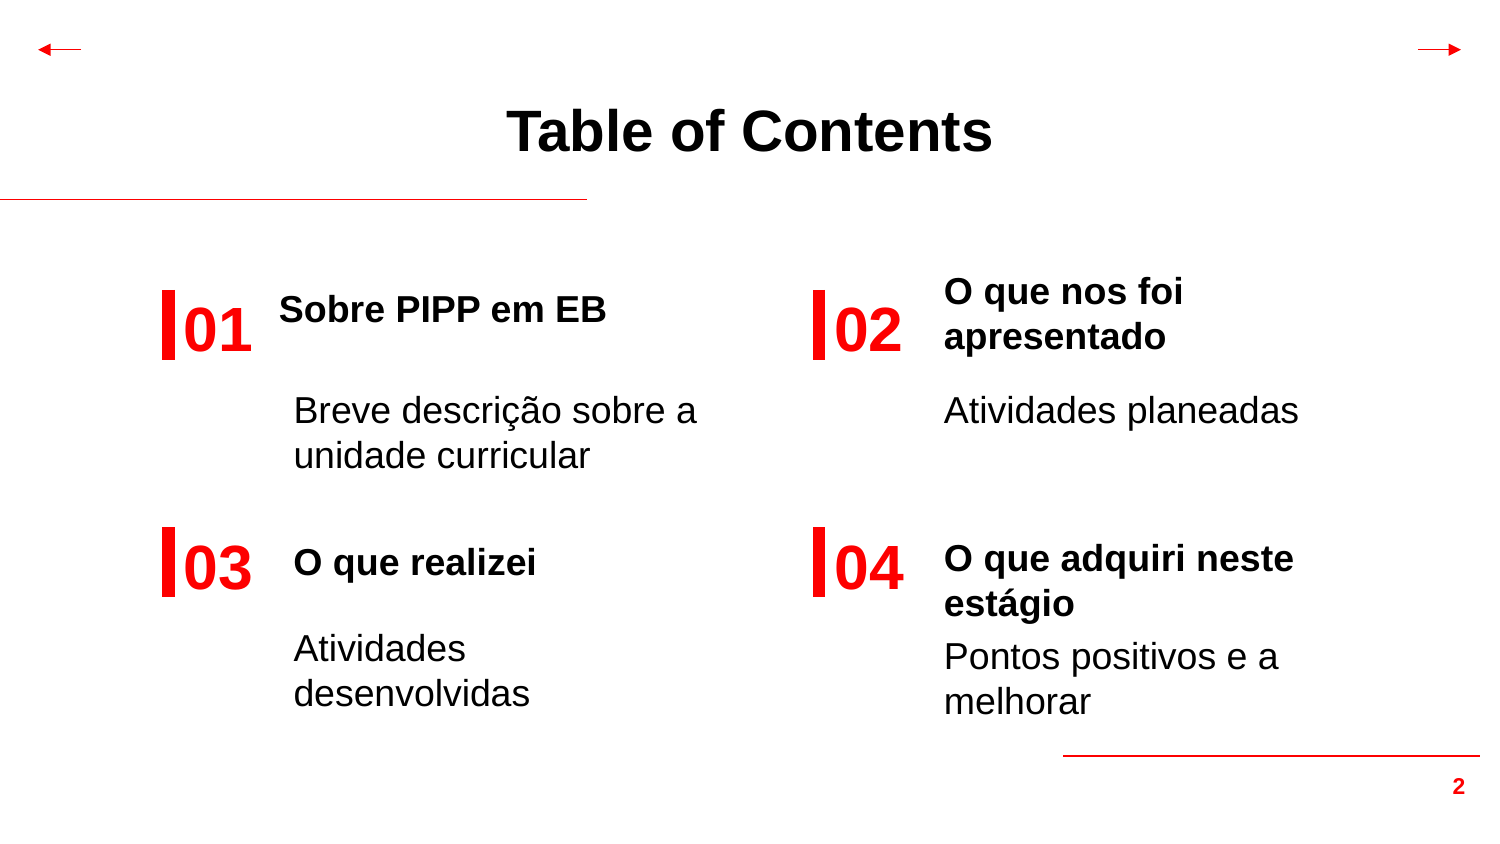

Table of Contents
# Sobre PIPP em EB
01
02
O que nos foi apresentado
Breve descrição sobre a unidade curricular
Atividades planeadas
03
O que realizei
04
O que adquiri neste estágio
Atividades desenvolvidas
Pontos positivos e a melhorar